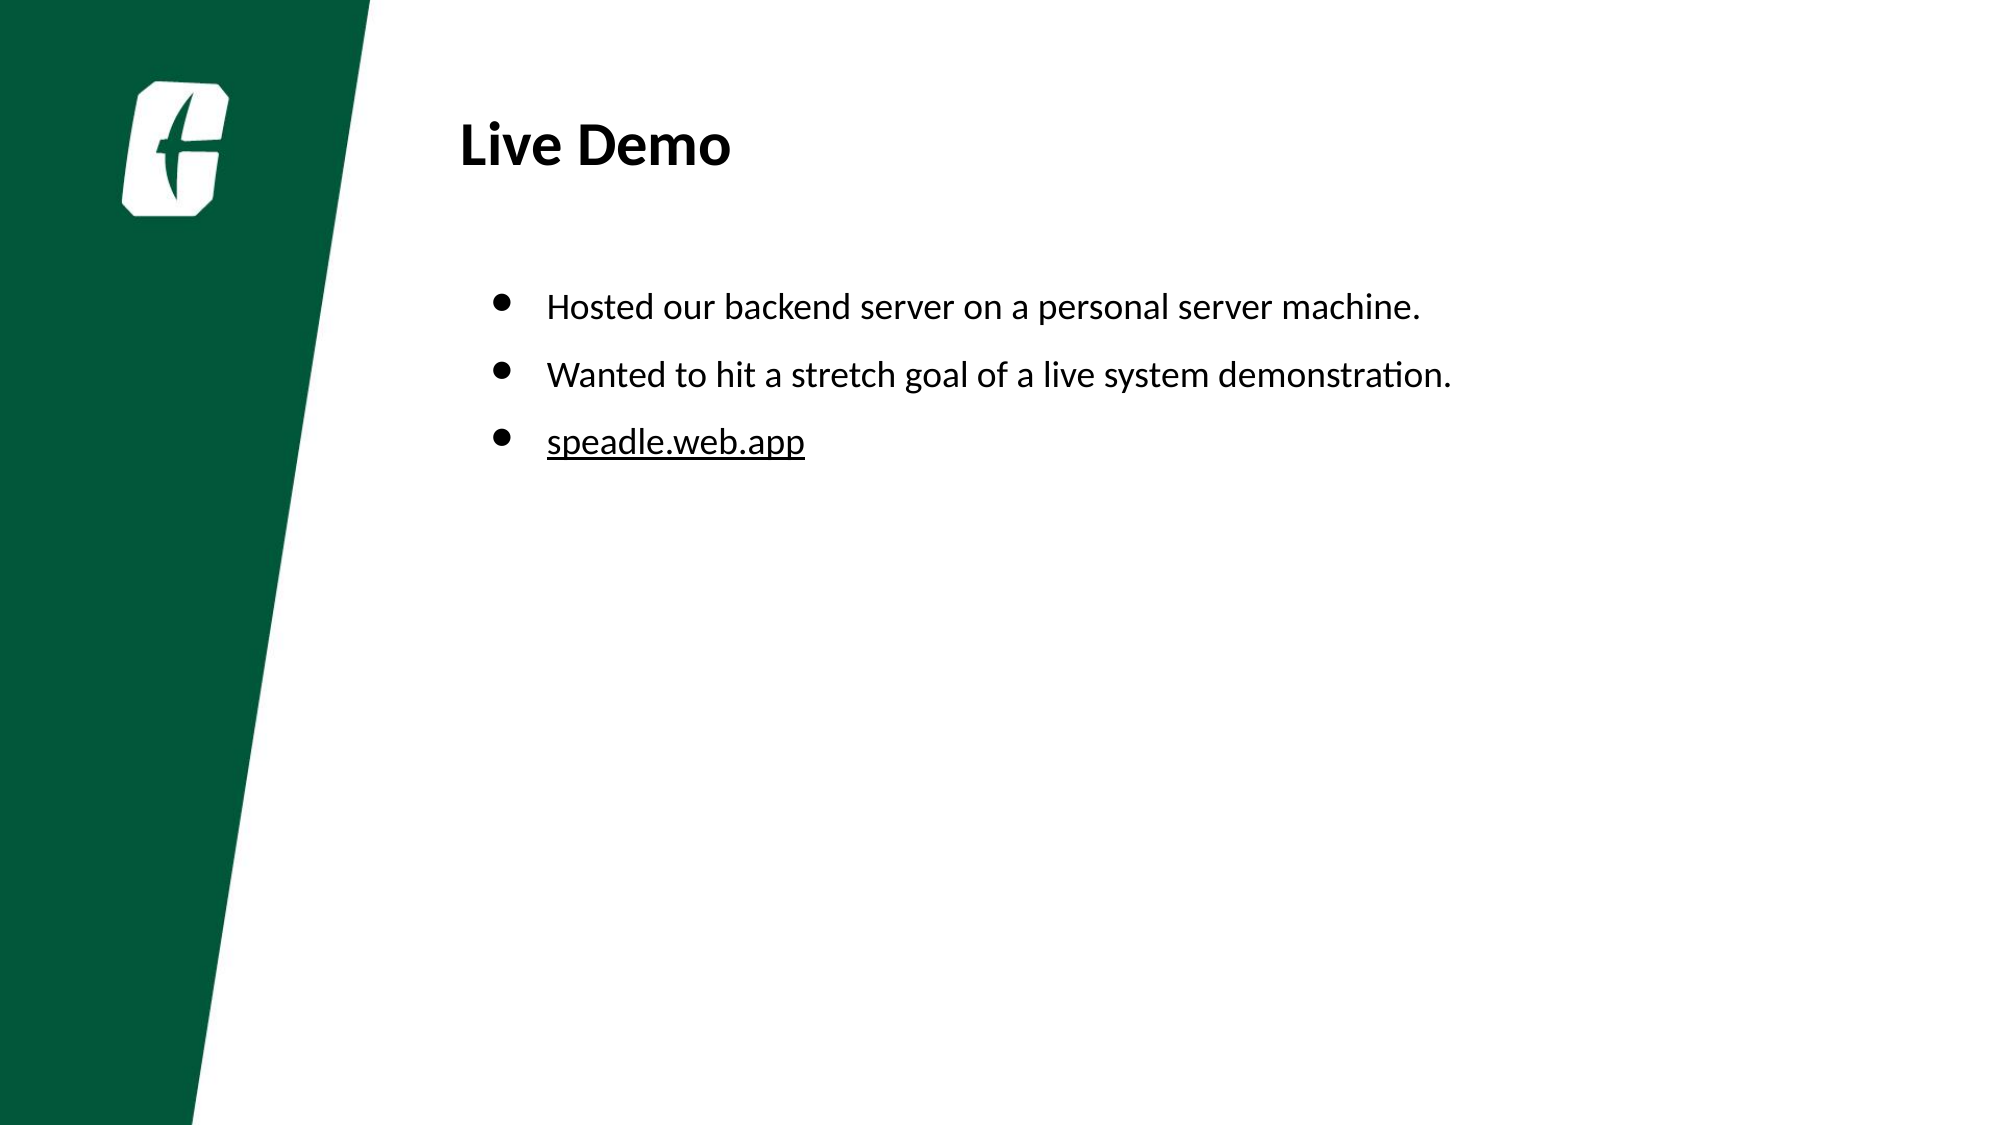

Live Demo
Hosted our backend server on a personal server machine.
Wanted to hit a stretch goal of a live system demonstration.
speadle.web.app